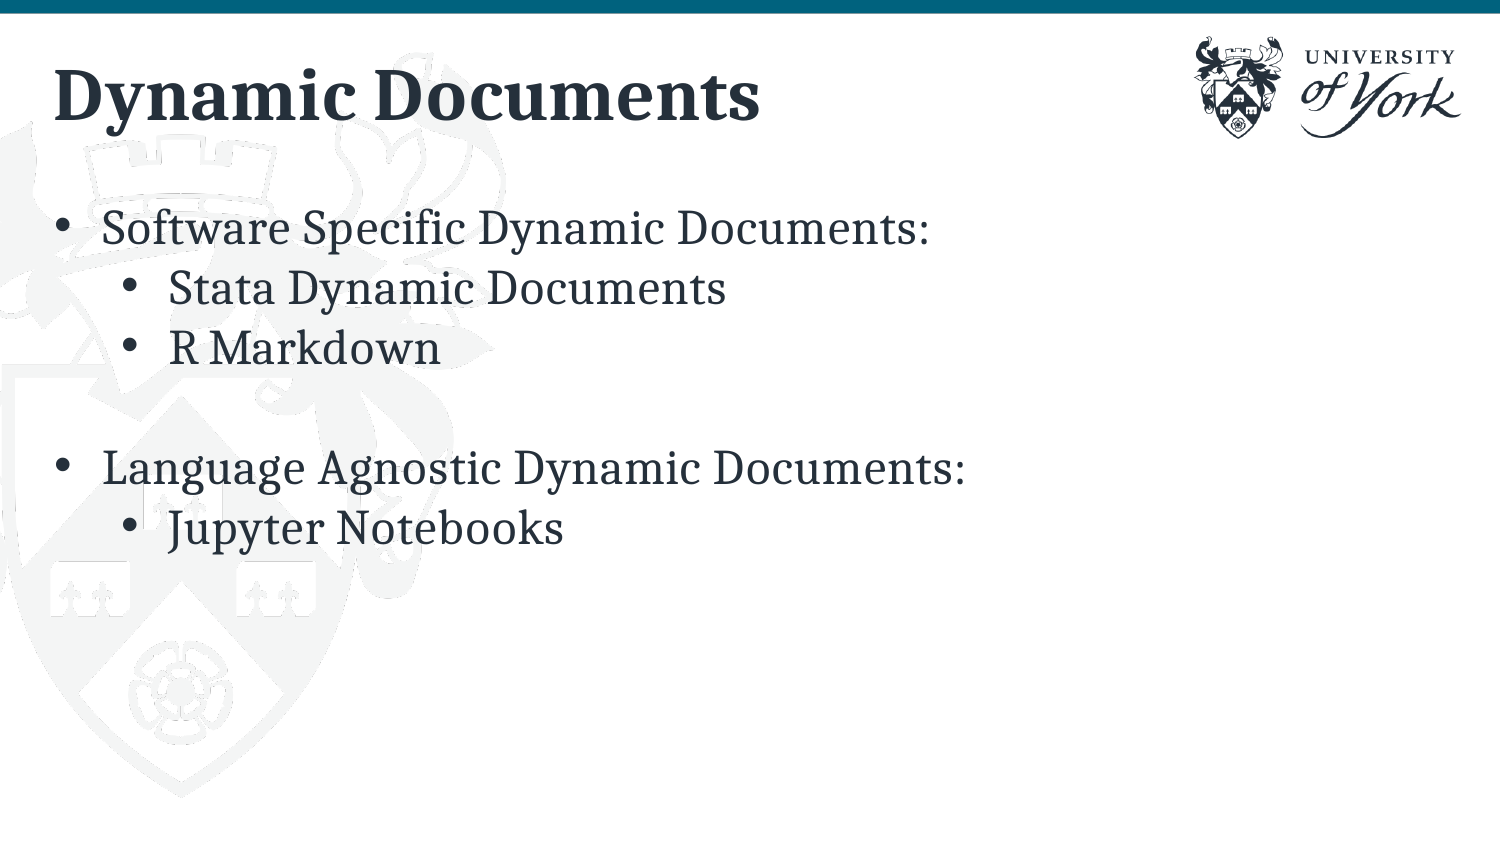

# Dynamic Documents
Software Specific Dynamic Documents:
Stata Dynamic Documents
R Markdown

Language Agnostic Dynamic Documents:
Jupyter Notebooks